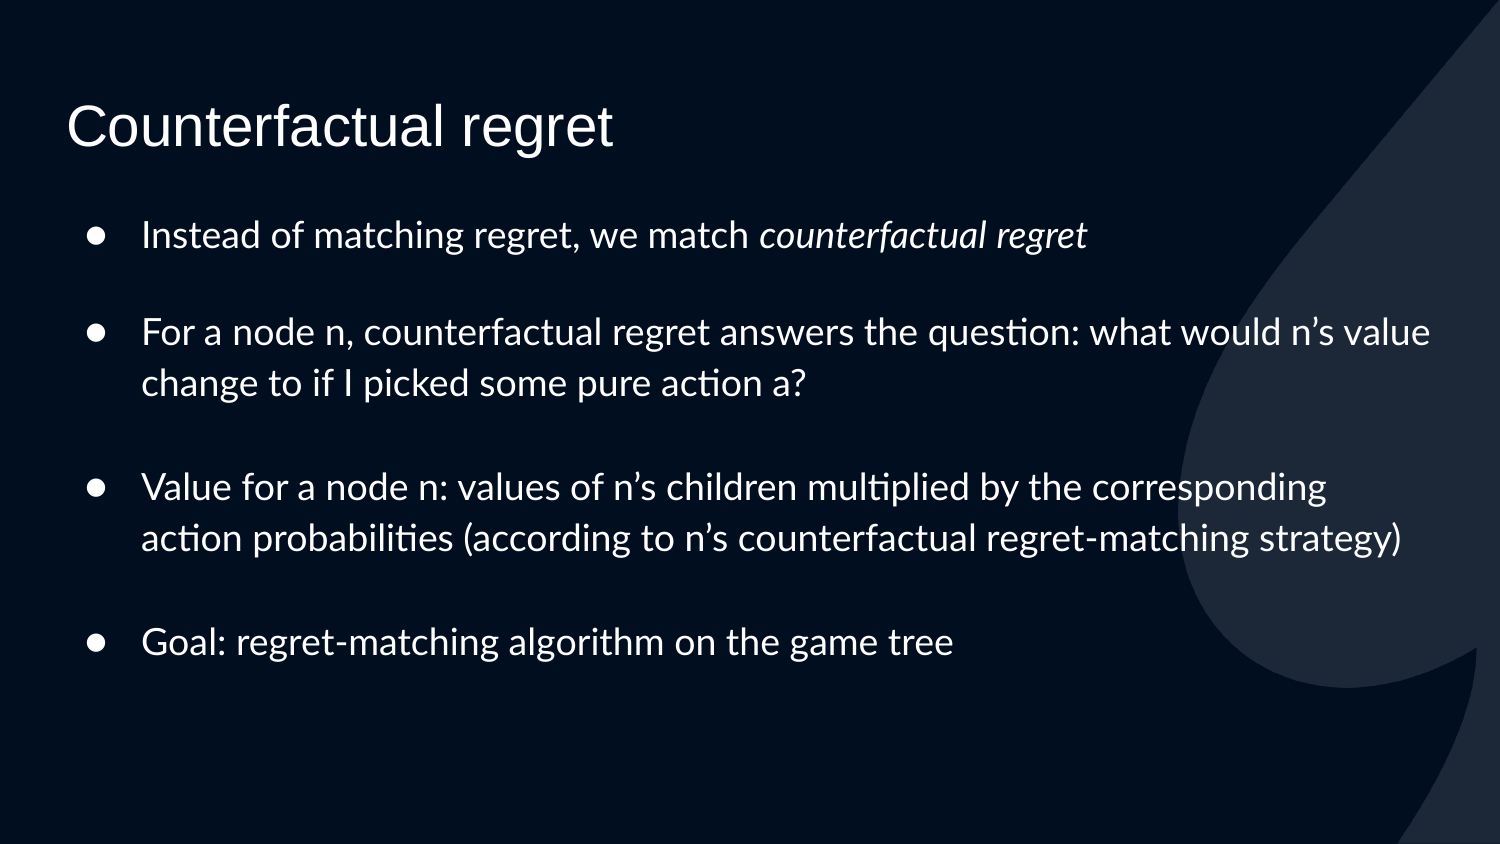

# Counterfactual regret
Instead of matching regret, we match counterfactual regret
For a node n, counterfactual regret answers the question: what would n’s value change to if I picked some pure action a?
Value for a node n: values of n’s children multiplied by the corresponding action probabilities (according to n’s counterfactual regret-matching strategy)
Goal: regret-matching algorithm on the game tree